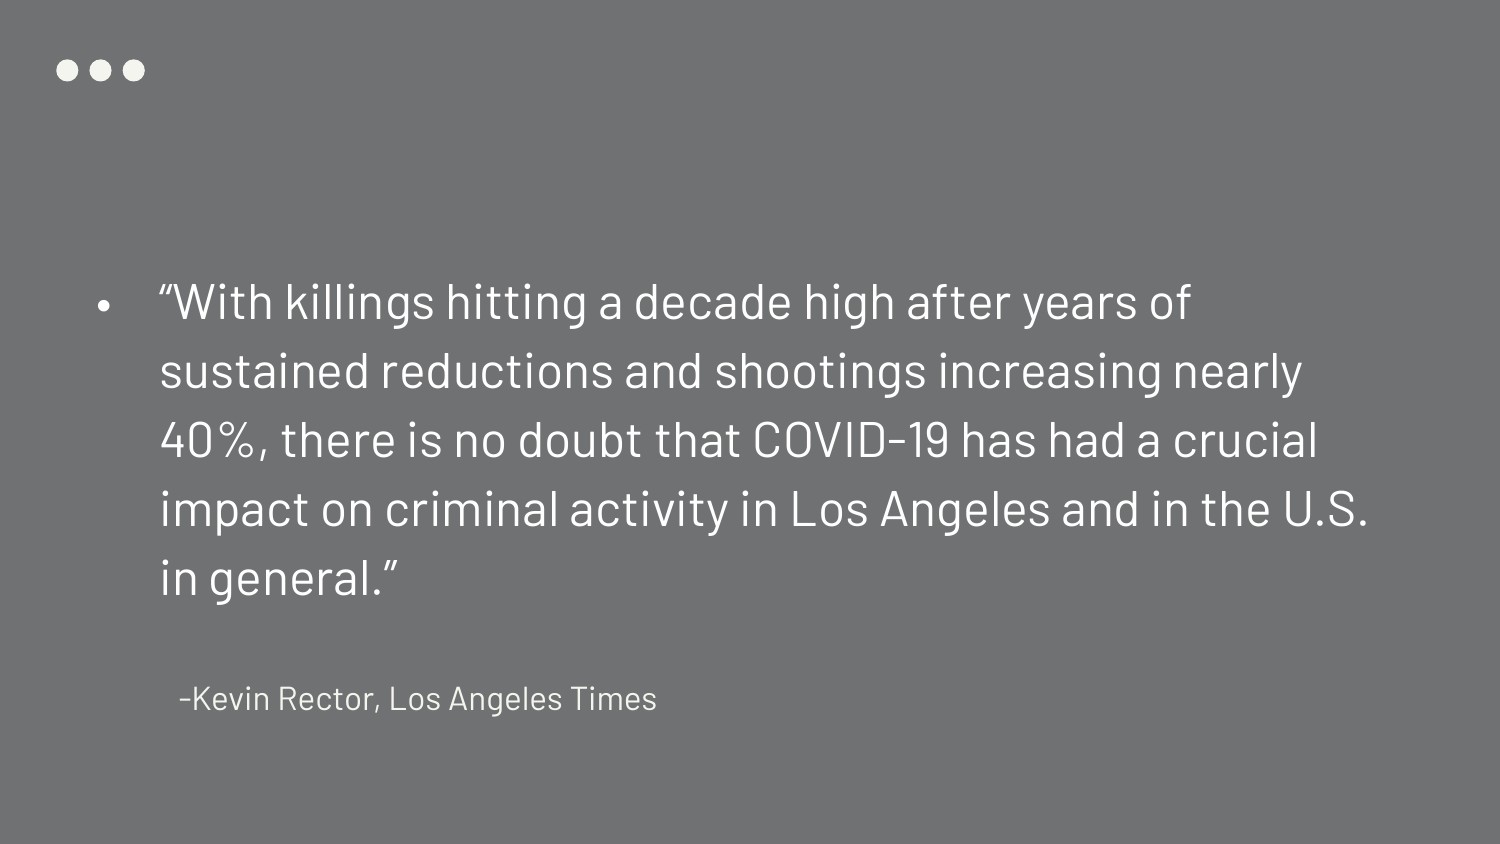

# “With killings hitting a decade high after years of sustained reductions and shootings increasing nearly 40%, there is no doubt that COVID-19 has had a crucial impact on criminal activity in Los Angeles and in the U.S. in general.”
-Kevin Rector, Los Angeles Times